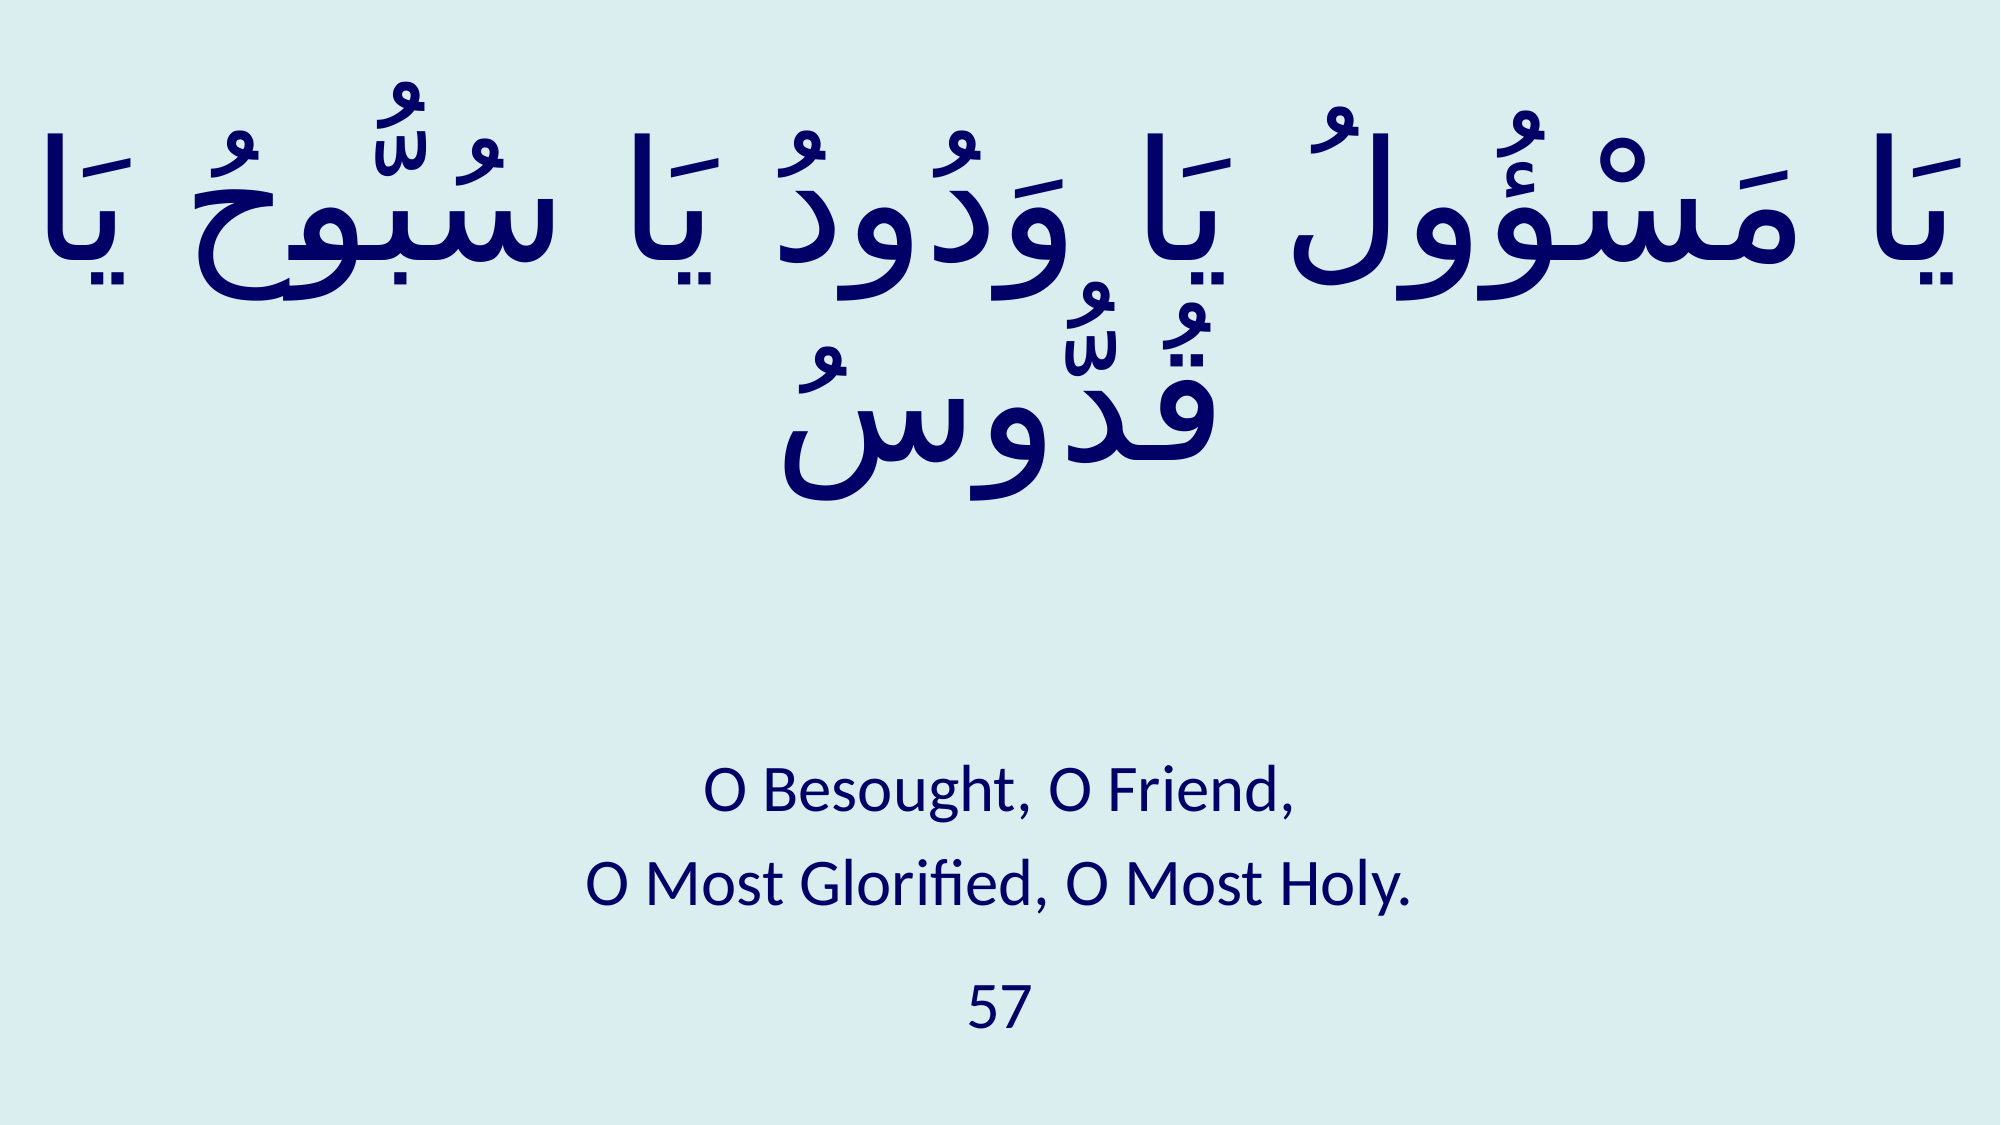

# يَا مَسْؤُولُ يَا وَدُودُ يَا سُبُّوحُ يَا قُدُّوسُ
O Besought, O Friend,
O Most Glorified, O Most Holy.
57